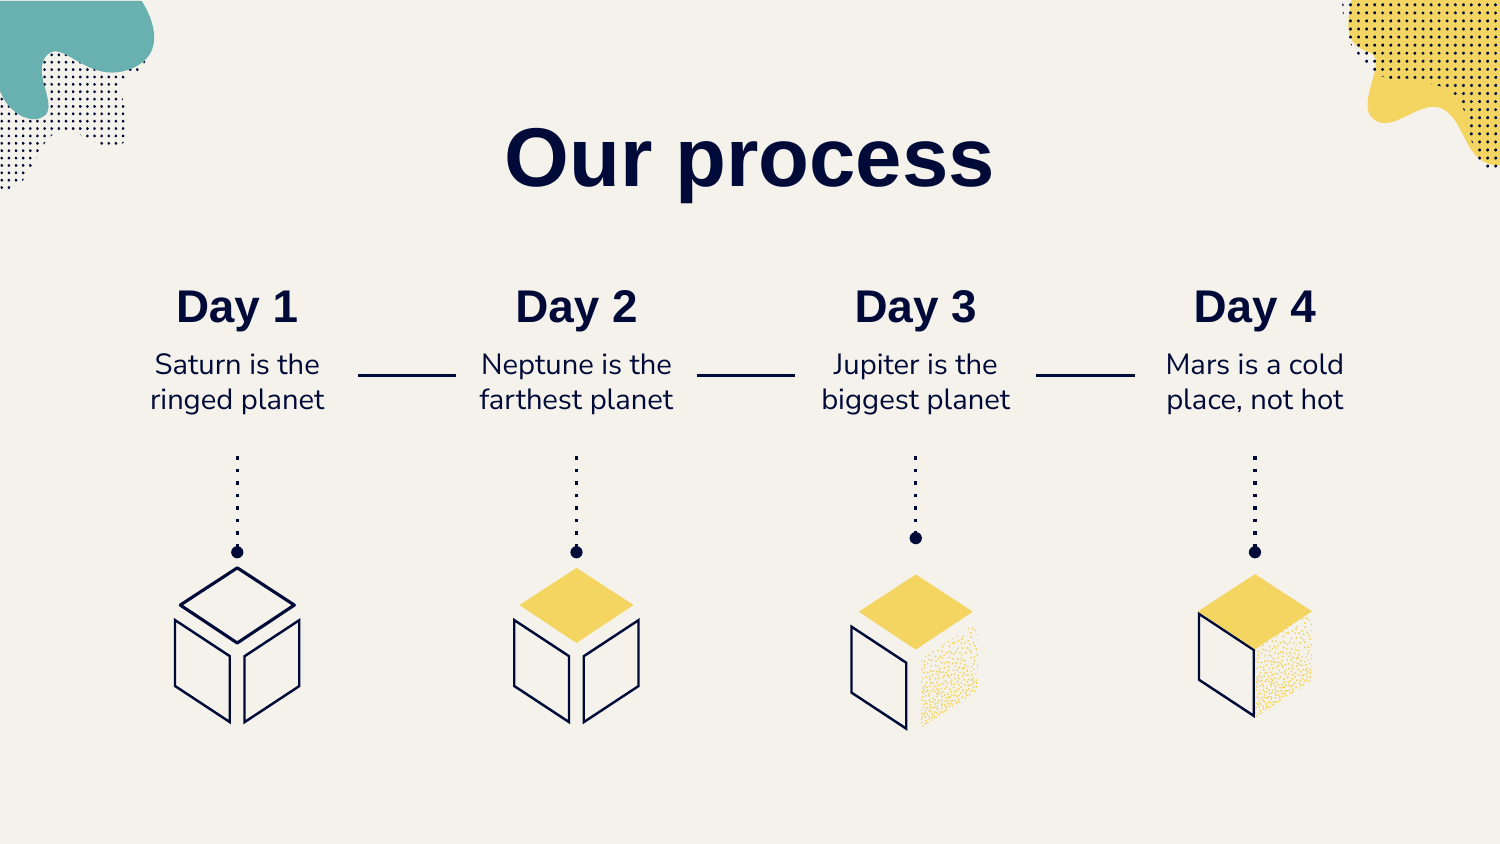

# Our process
Day 1
Day 2
Day 3
Day 4
Saturn is the ringed planet
Neptune is the farthest planet
Jupiter is the biggest planet
Mars is a cold place, not hot